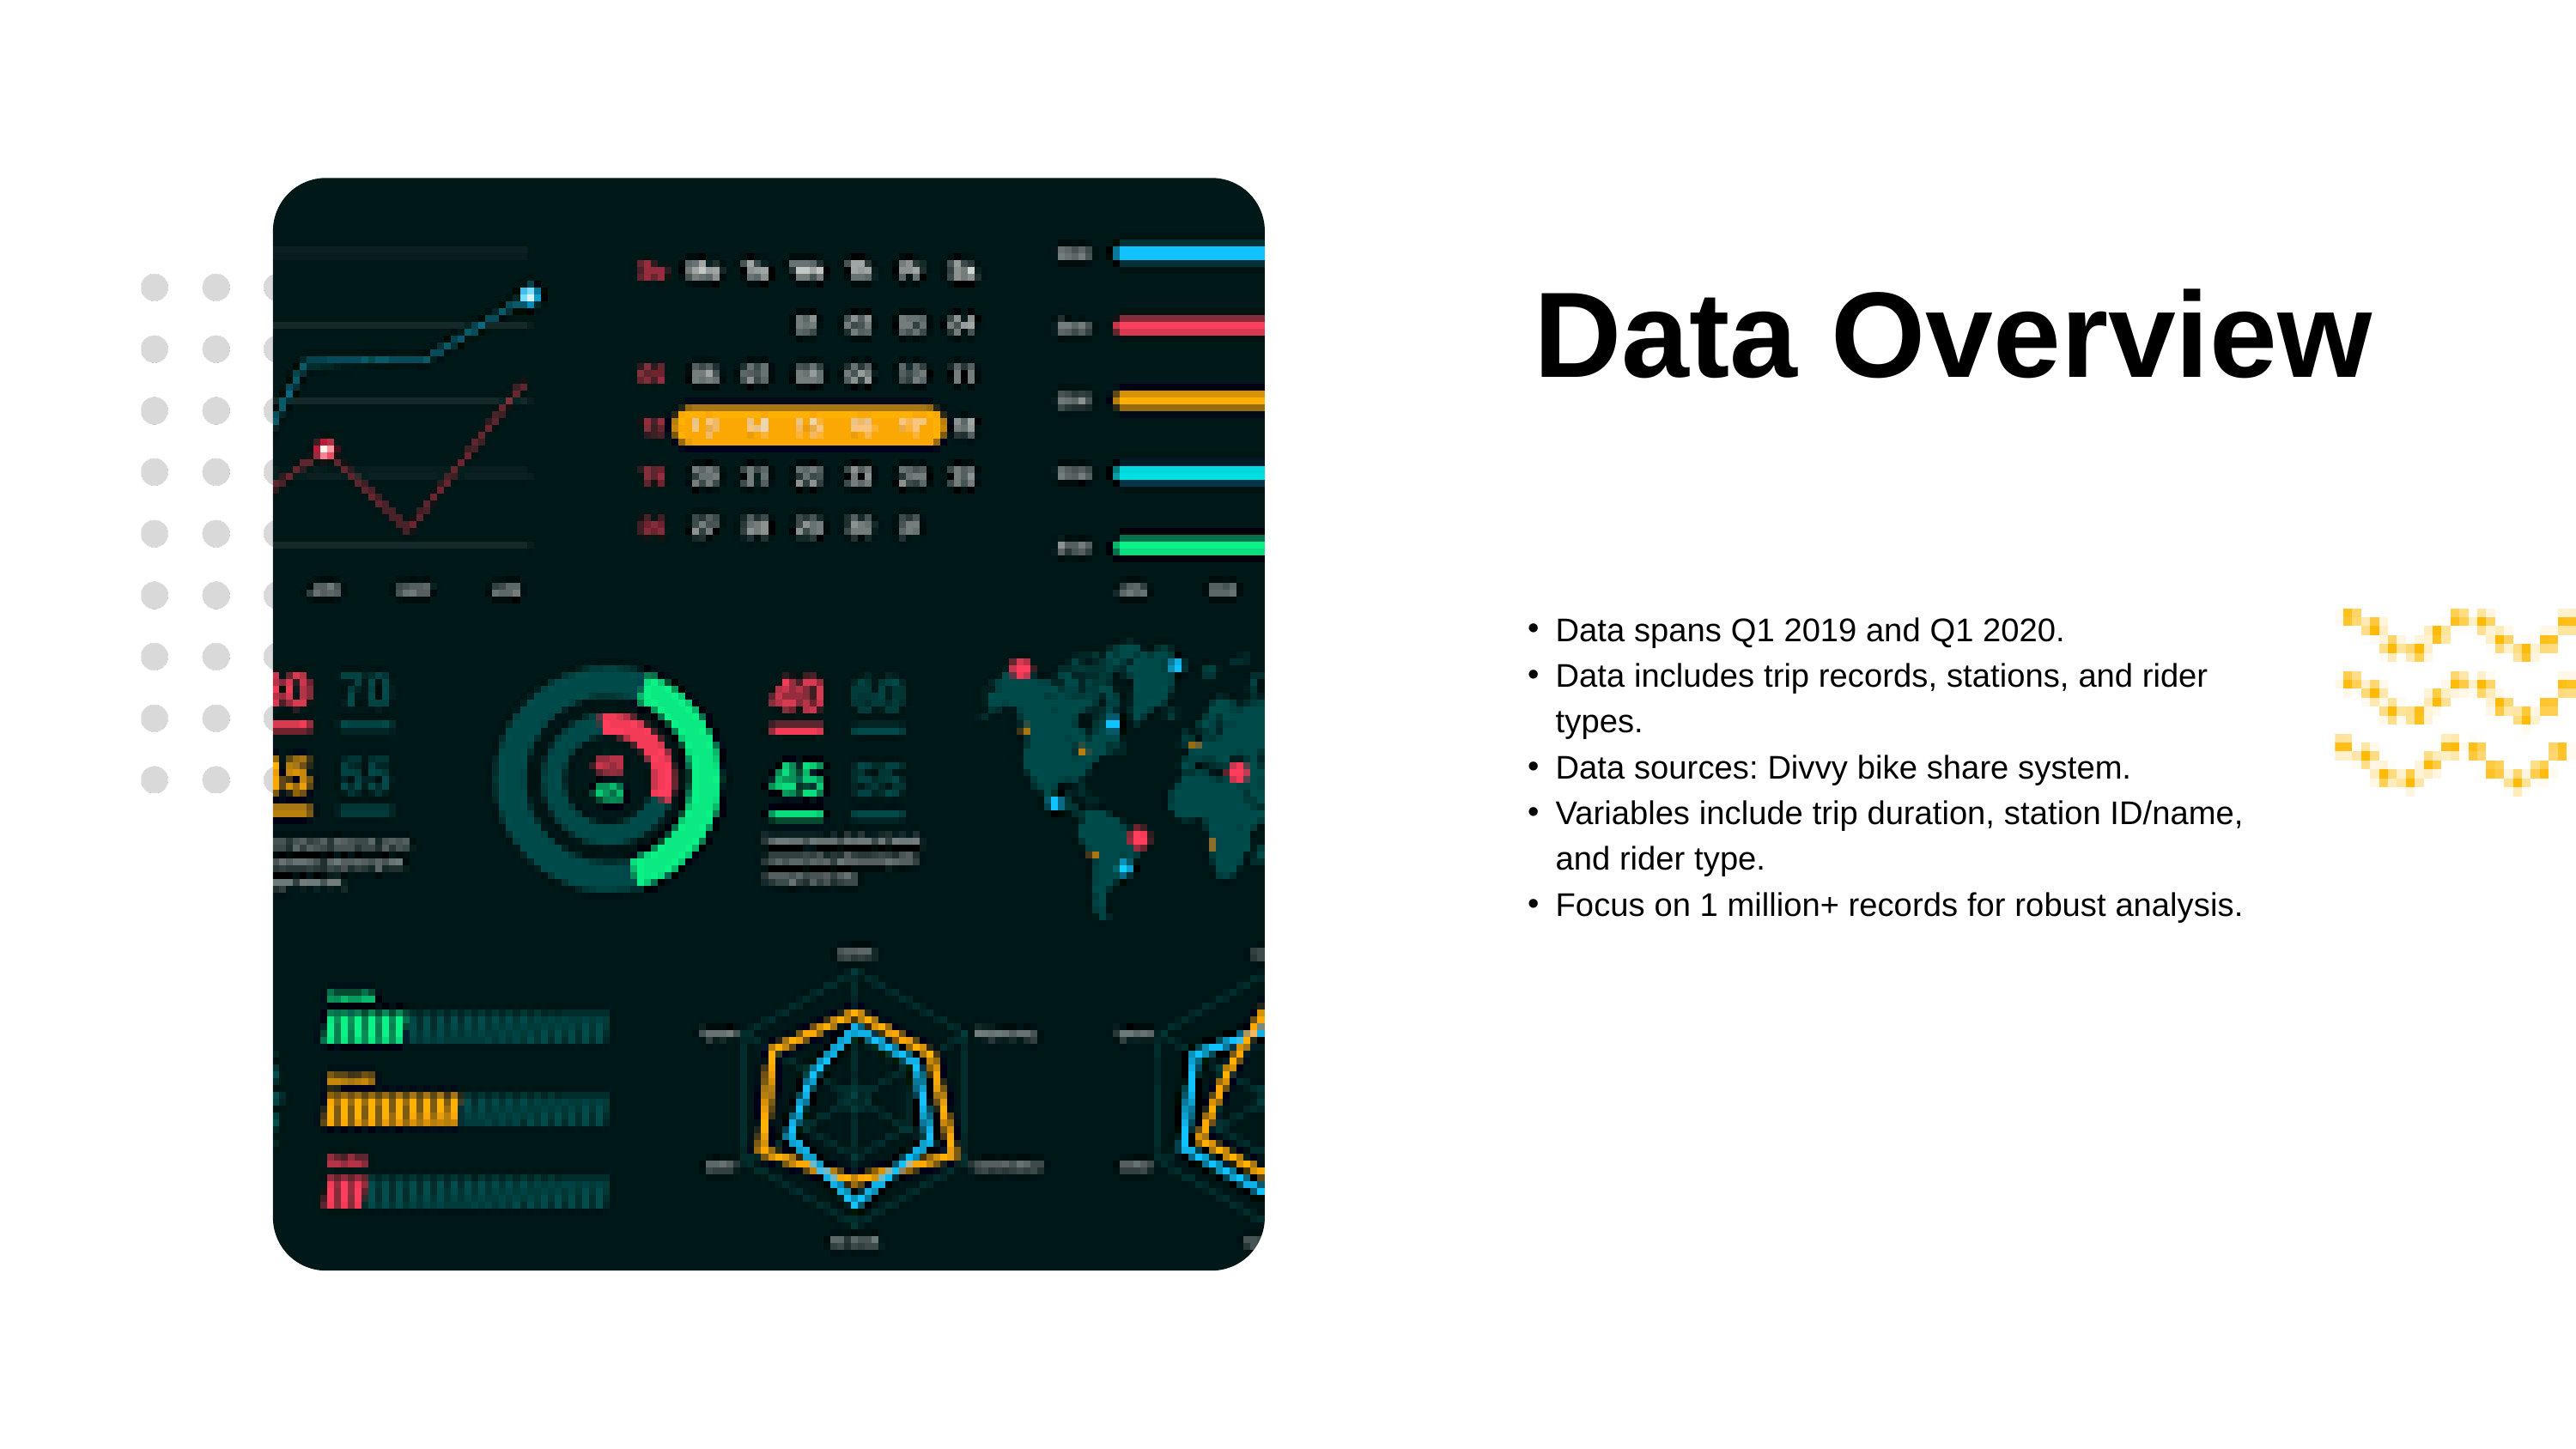

Data Overview
Data spans Q1 2019 and Q1 2020.
Data includes trip records, stations, and rider types.
Data sources: Divvy bike share system.
Variables include trip duration, station ID/name, and rider type.
Focus on 1 million+ records for robust analysis.